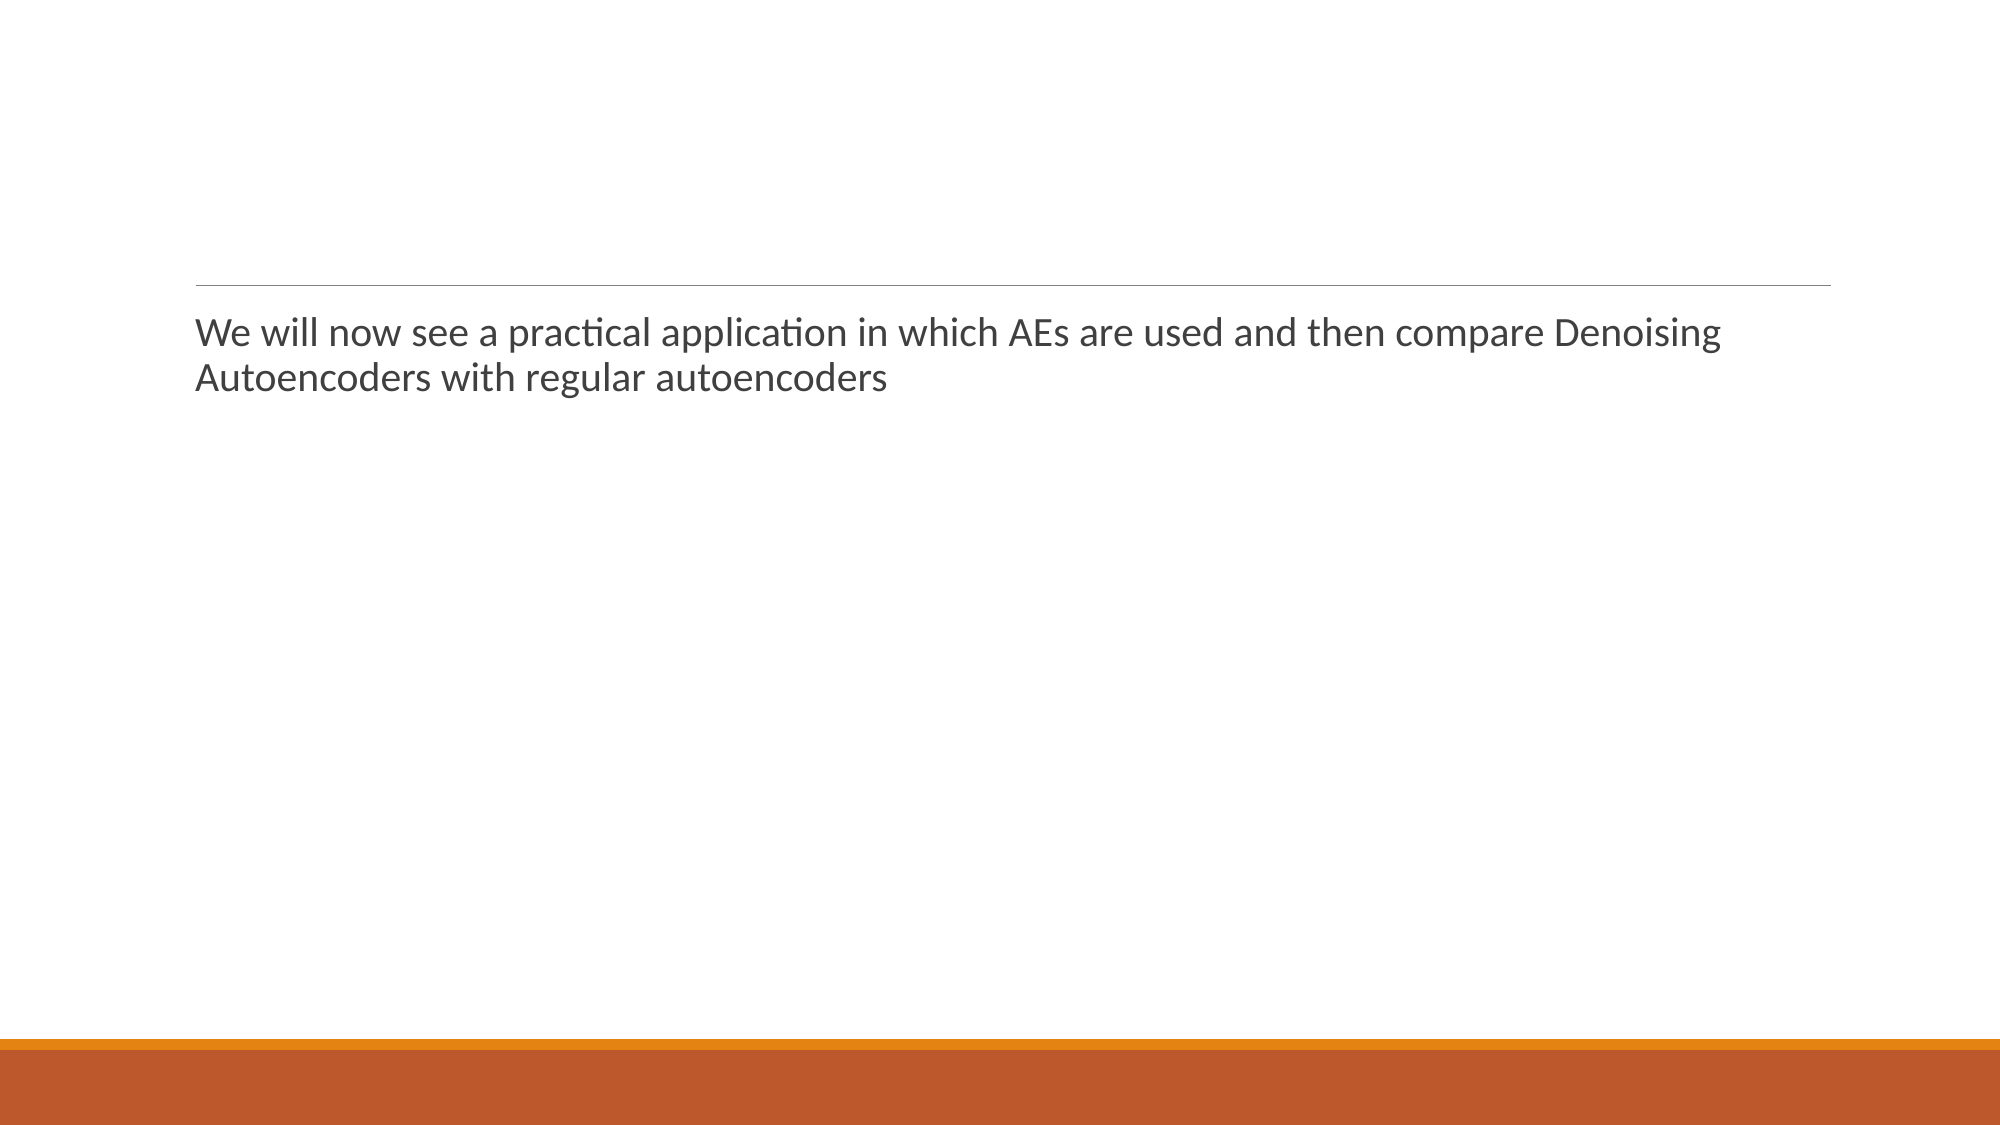

We will now see a practical application in which AEs are used and then compare Denoising Autoencoders with regular autoencoders